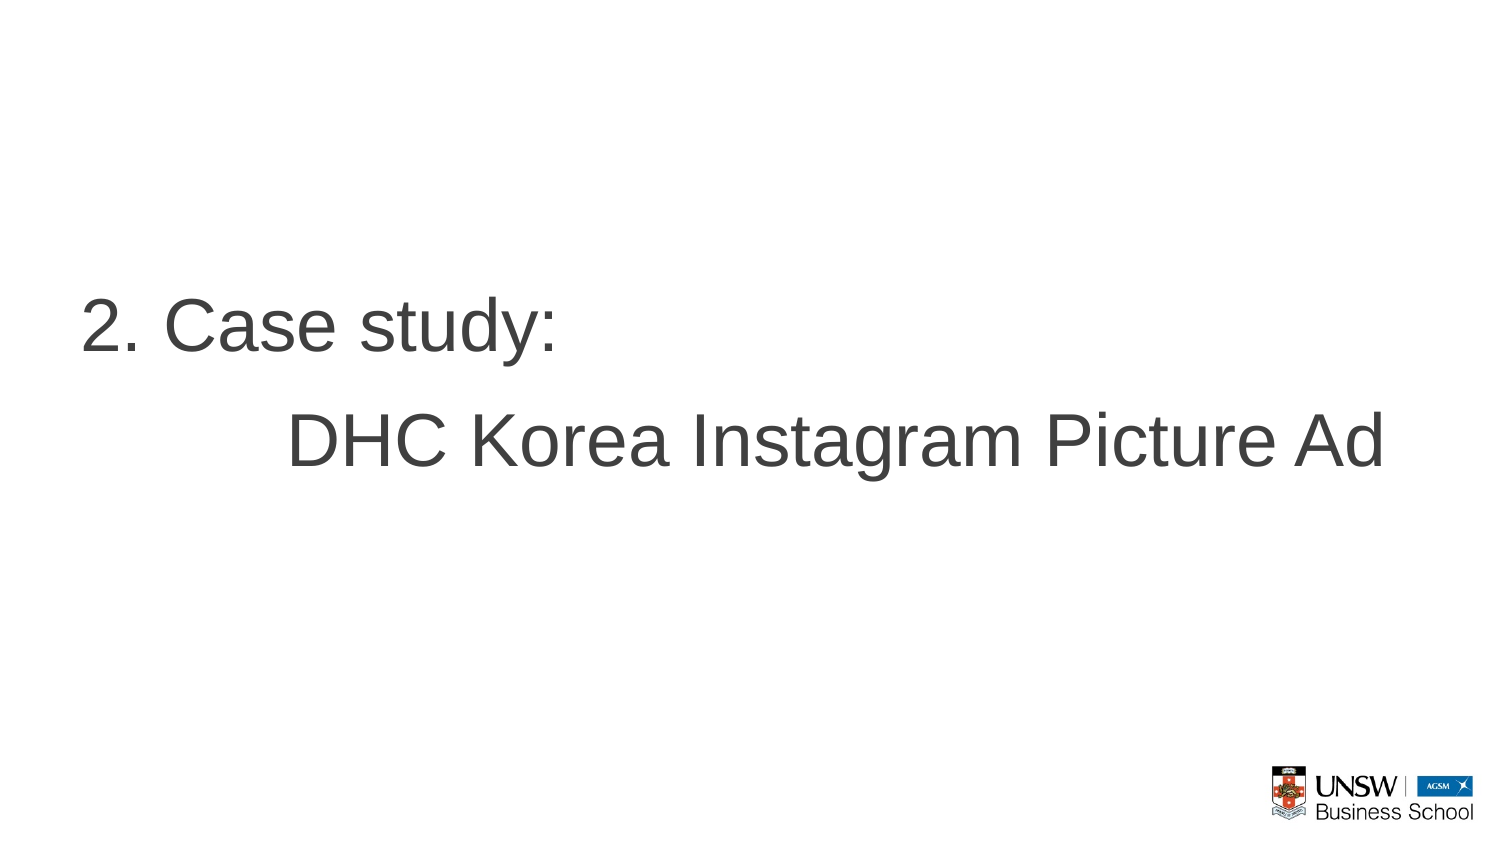

#
2. Case study:
		DHC Korea Instagram Picture Ad